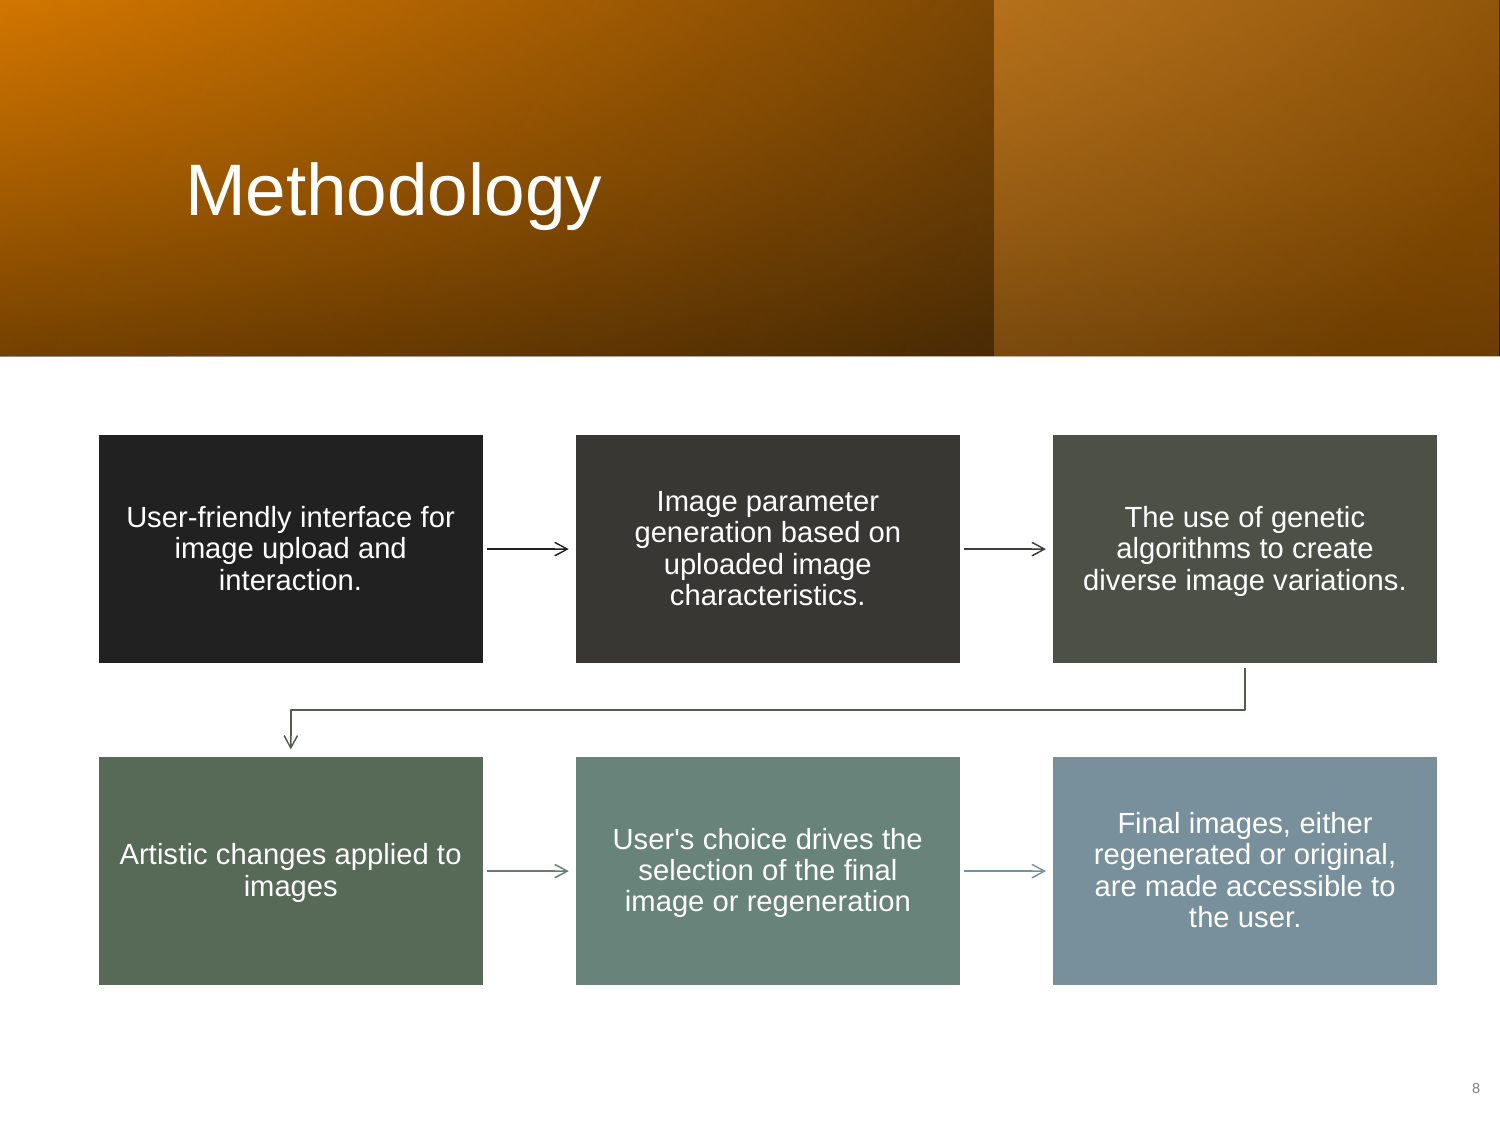

# Methodology

User-friendly interface for image upload and interaction.

Image parameter generation based on uploaded image characteristics.

The use of genetic algorithms to create diverse image variations.

Artistic changes applied to images

User's choice drives the selection of the final image or regeneration
Final images, either regenerated or original, are made accessible to the user.
8